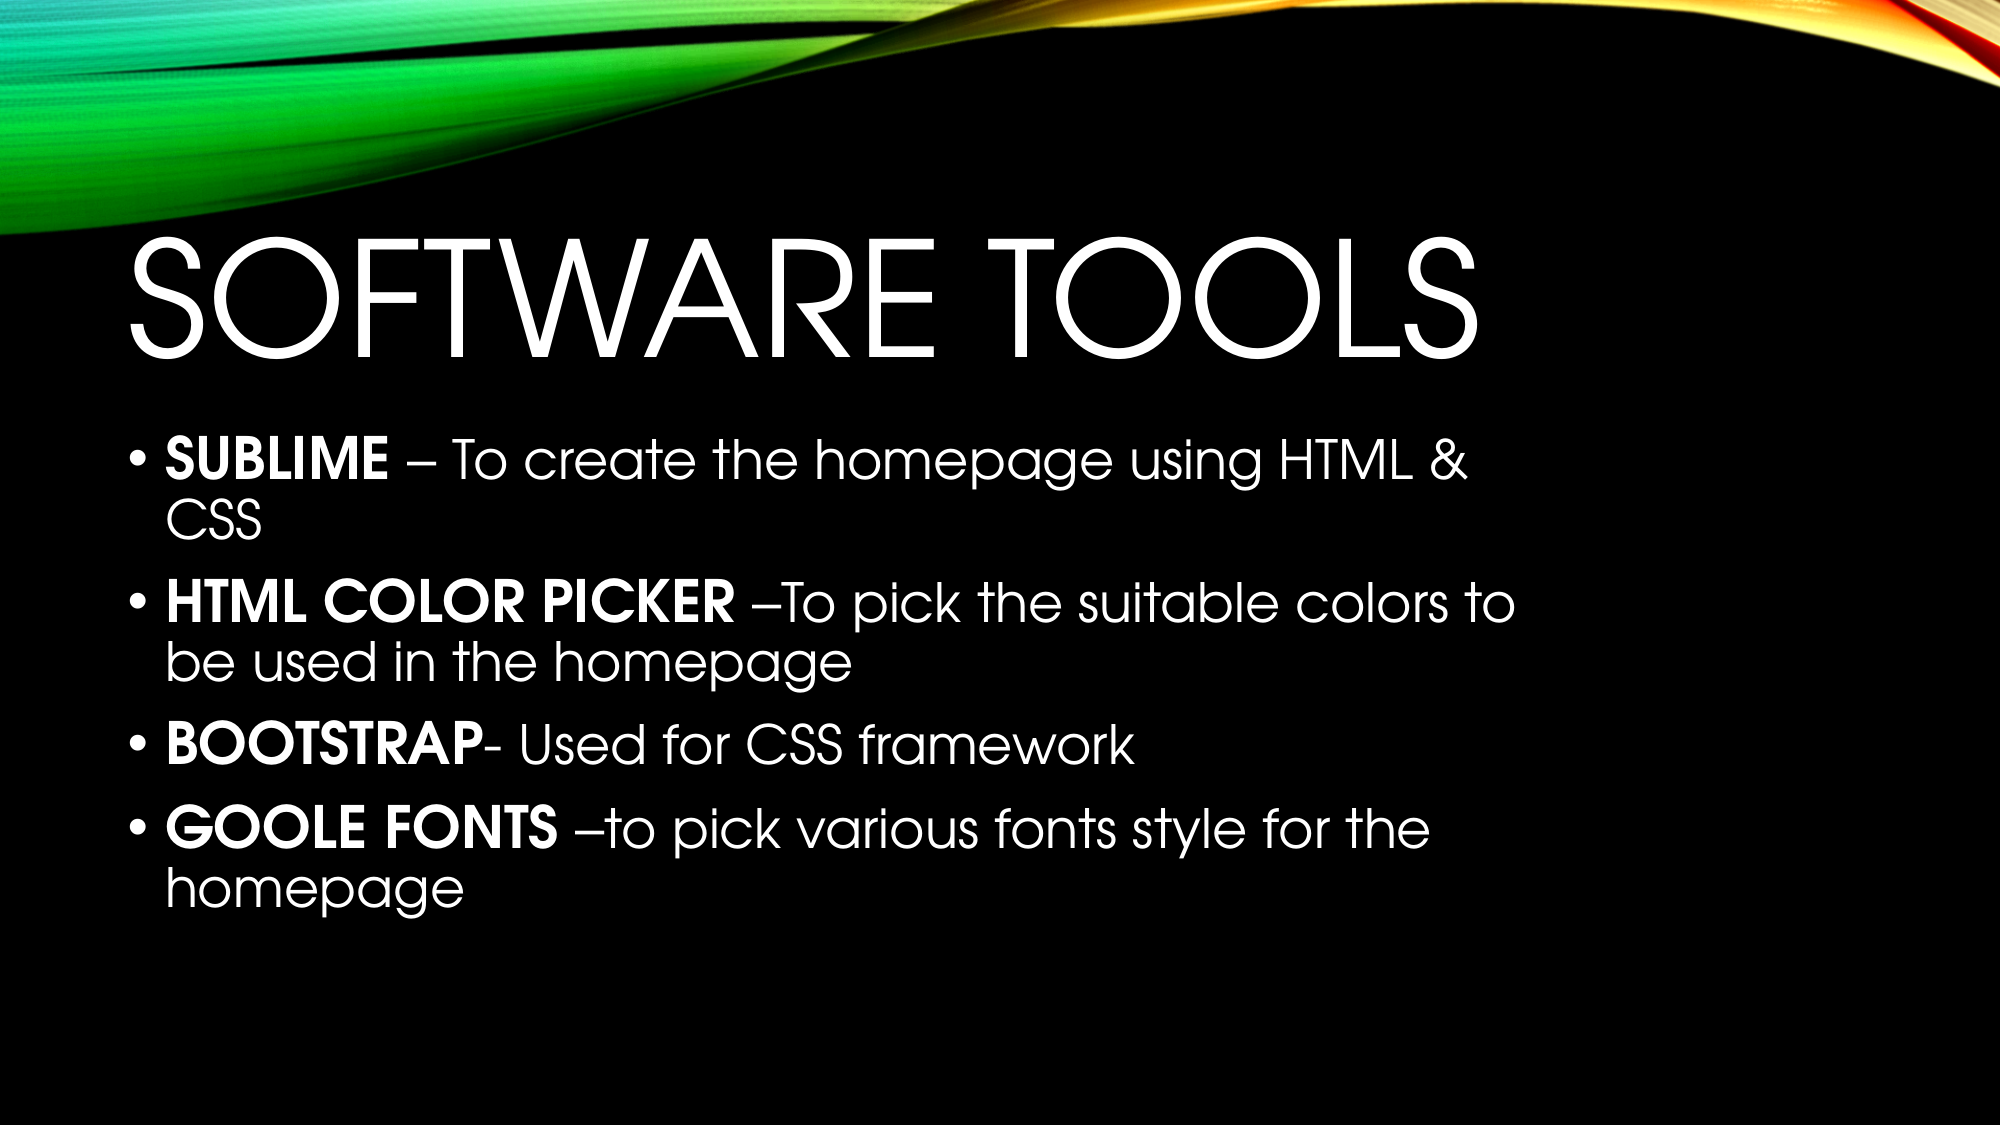

# SOFTWARE TOOLS
SUBLIME – To create the homepage using HTML & CSS
HTML COLOR PICKER –To pick the suitable colors to be used in the homepage
BOOTSTRAP- Used for CSS framework
GOOLE FONTS –to pick various fonts style for the homepage